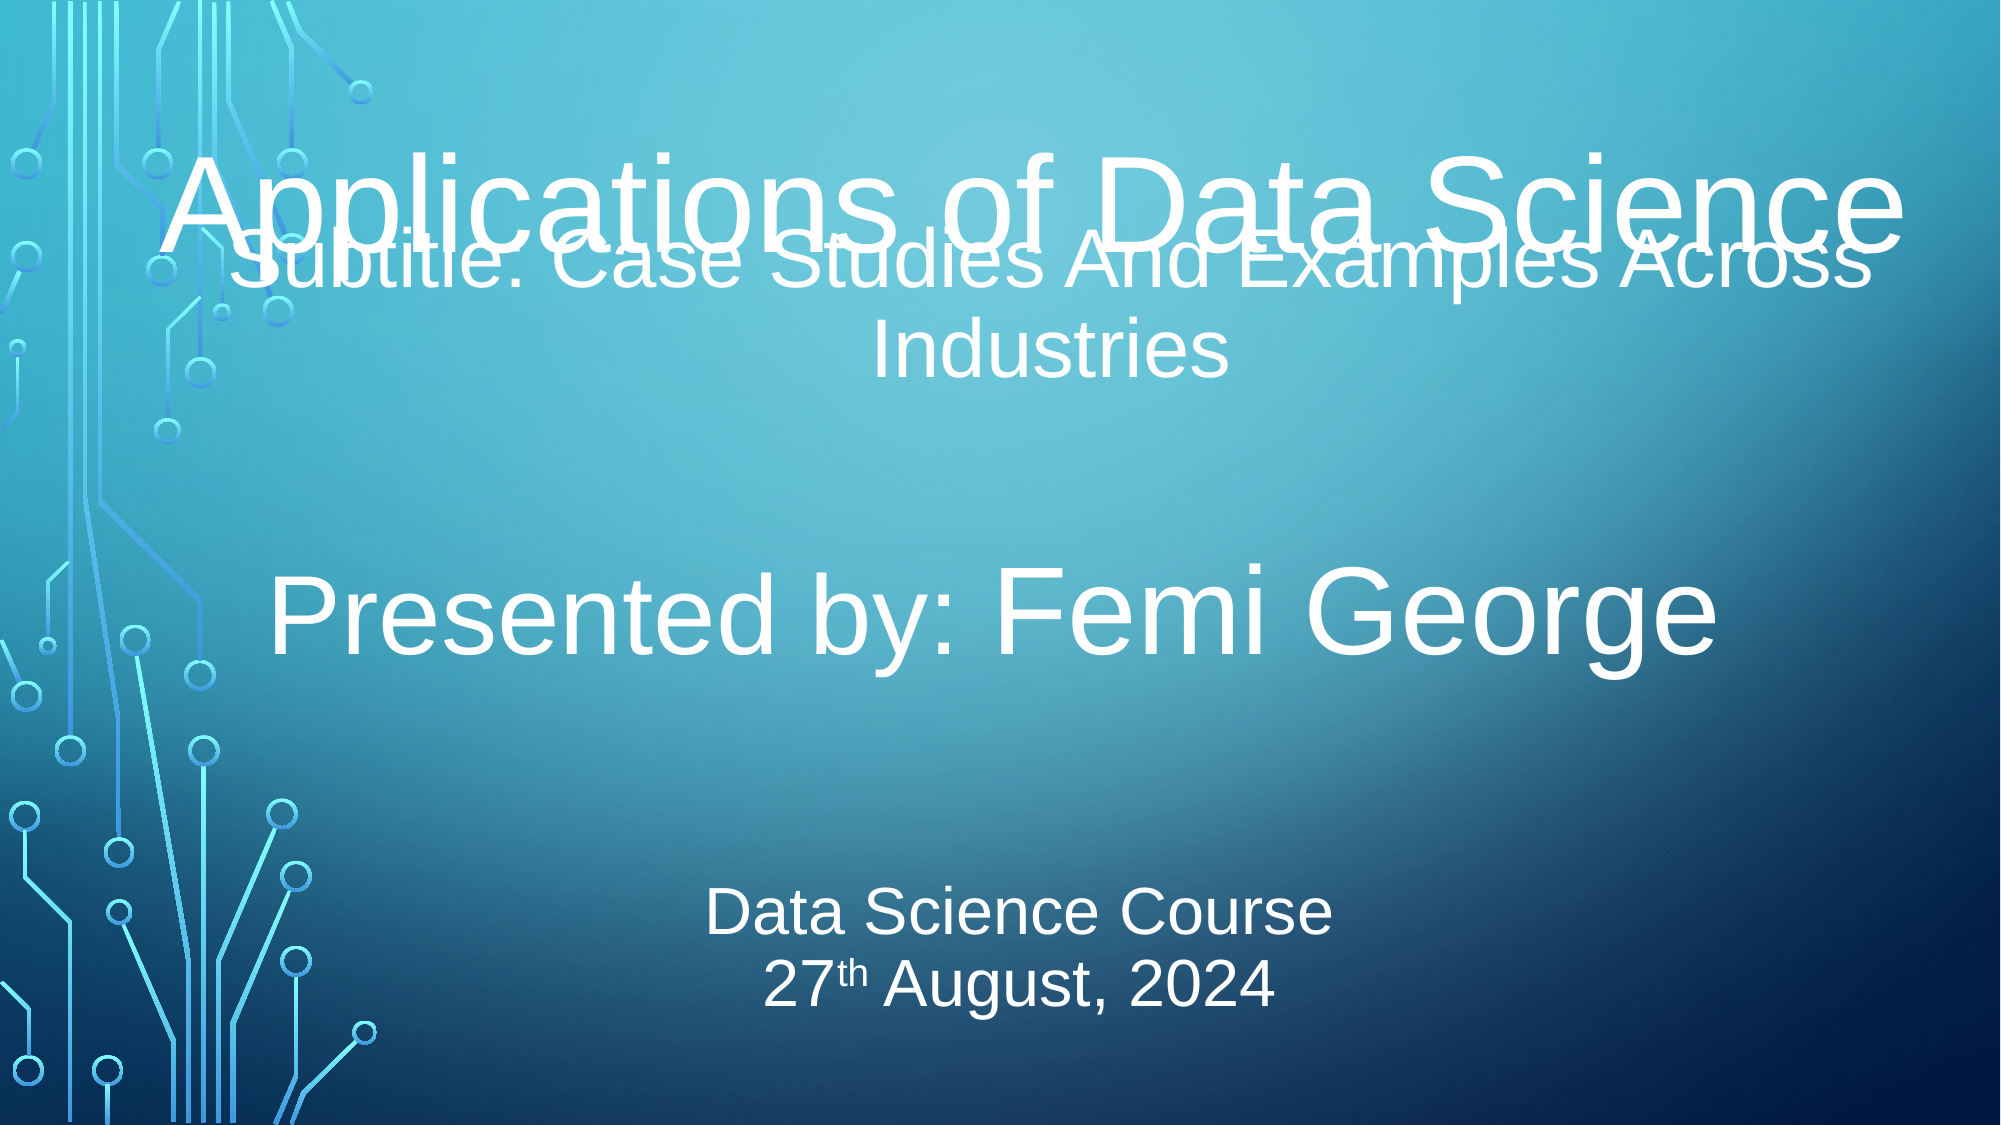

# Applications of Data Science
Subtitle: Case Studies And Examples Across Industries
Presented by: Femi George
Data Science Course
27th August, 2024